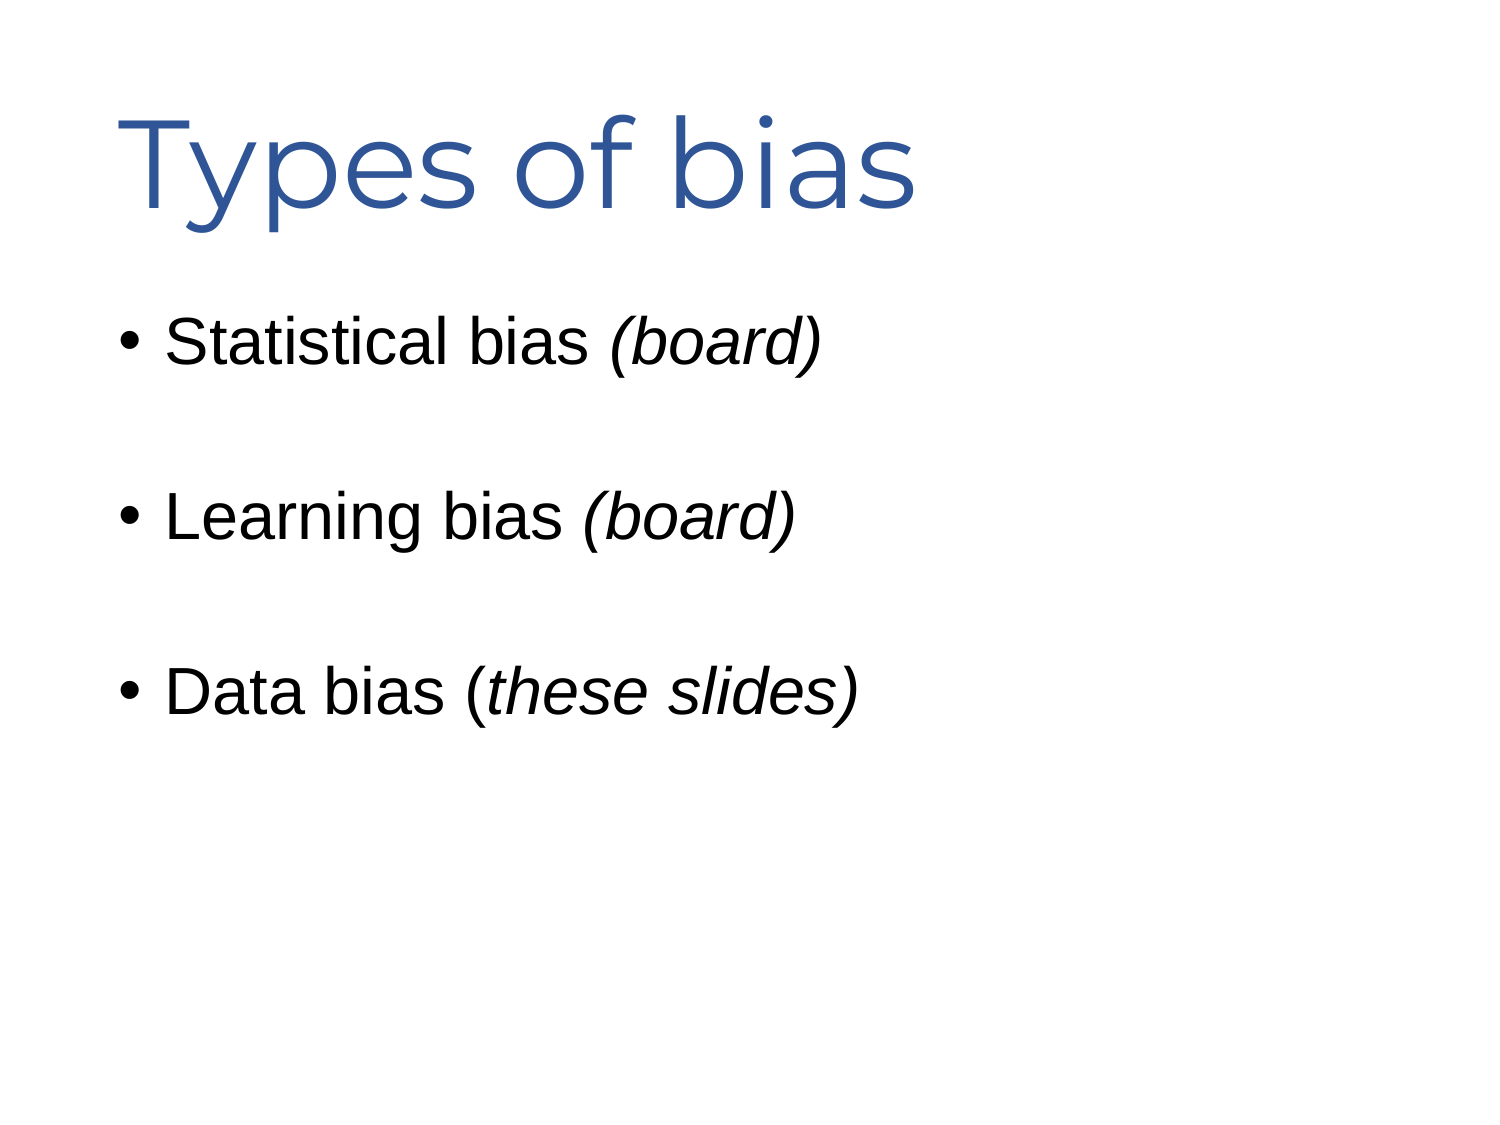

# Types of bias
 Statistical bias (board)

 Learning bias (board)

 Data bias (these slides)